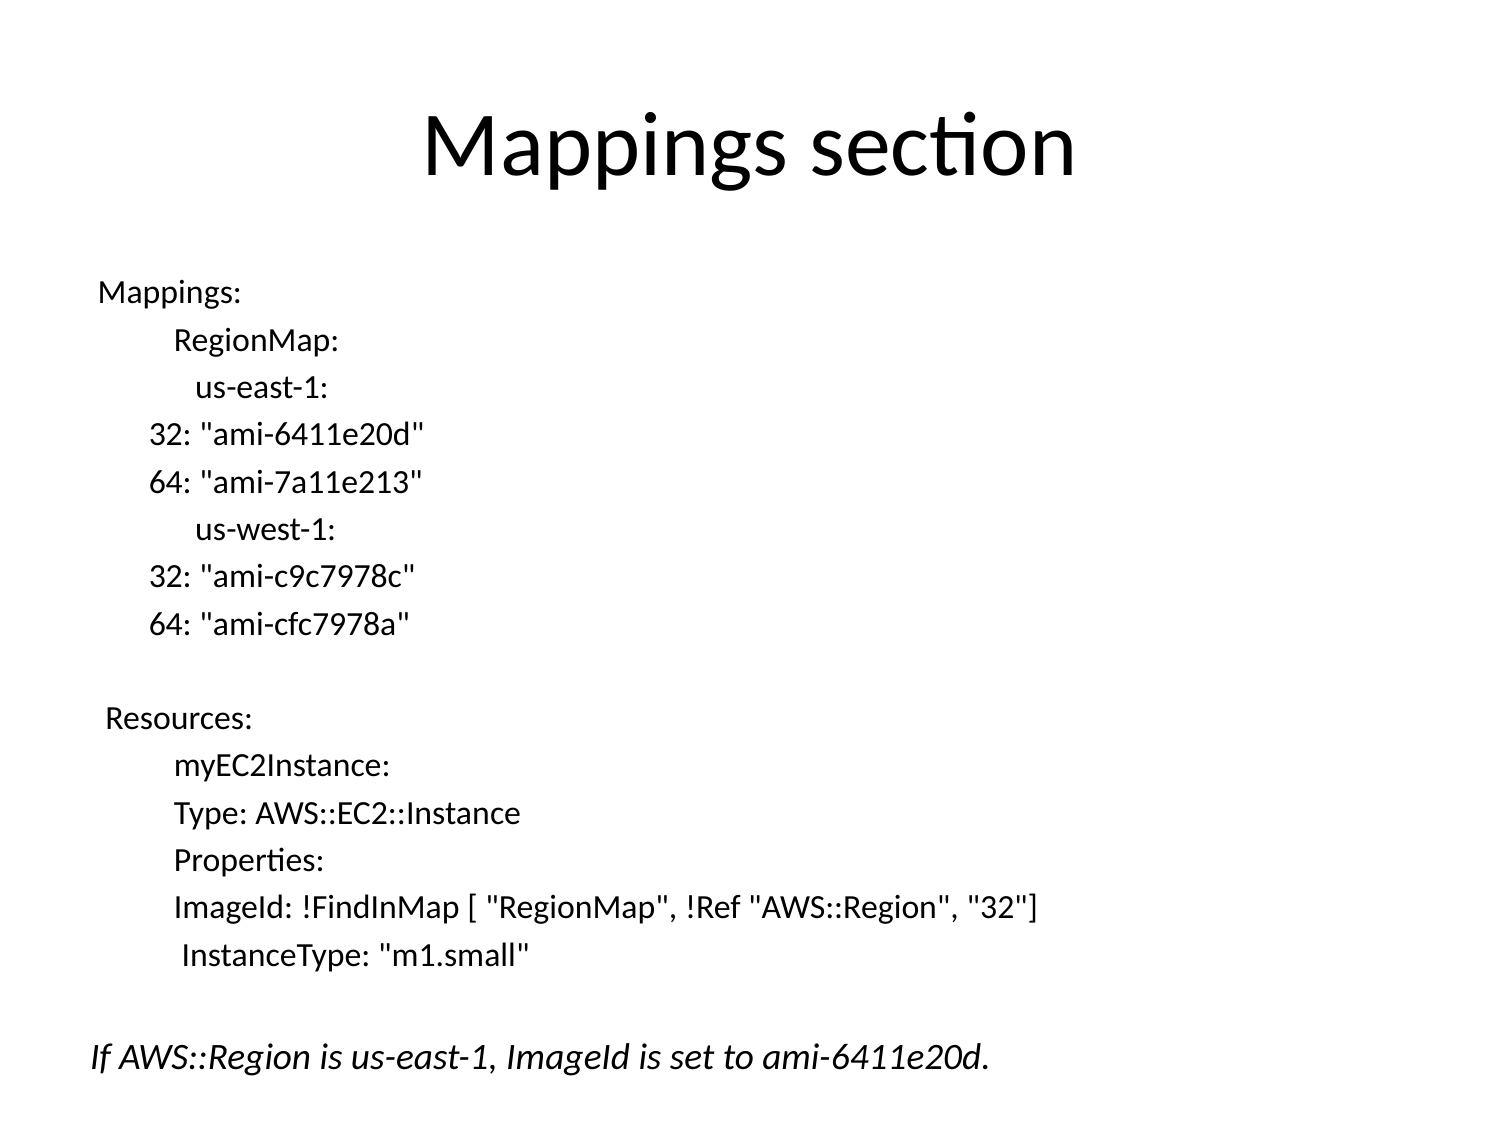

# Mappings section
 Mappings:
 	RegionMap:
      us-east-1:
		32: "ami-6411e20d"
		64: "ami-7a11e213"
      us-west-1:
		32: "ami-c9c7978c"
		64: "ami-cfc7978a"

  Resources:
  	myEC2Instance:
     		Type: AWS::EC2::Instance
      		Properties:
        			ImageId: !FindInMap [ "RegionMap", !Ref "AWS::Region", "32"]
       			 InstanceType: "m1.small"

If AWS::Region is us-east-1, ImageId is set to ami-6411e20d.